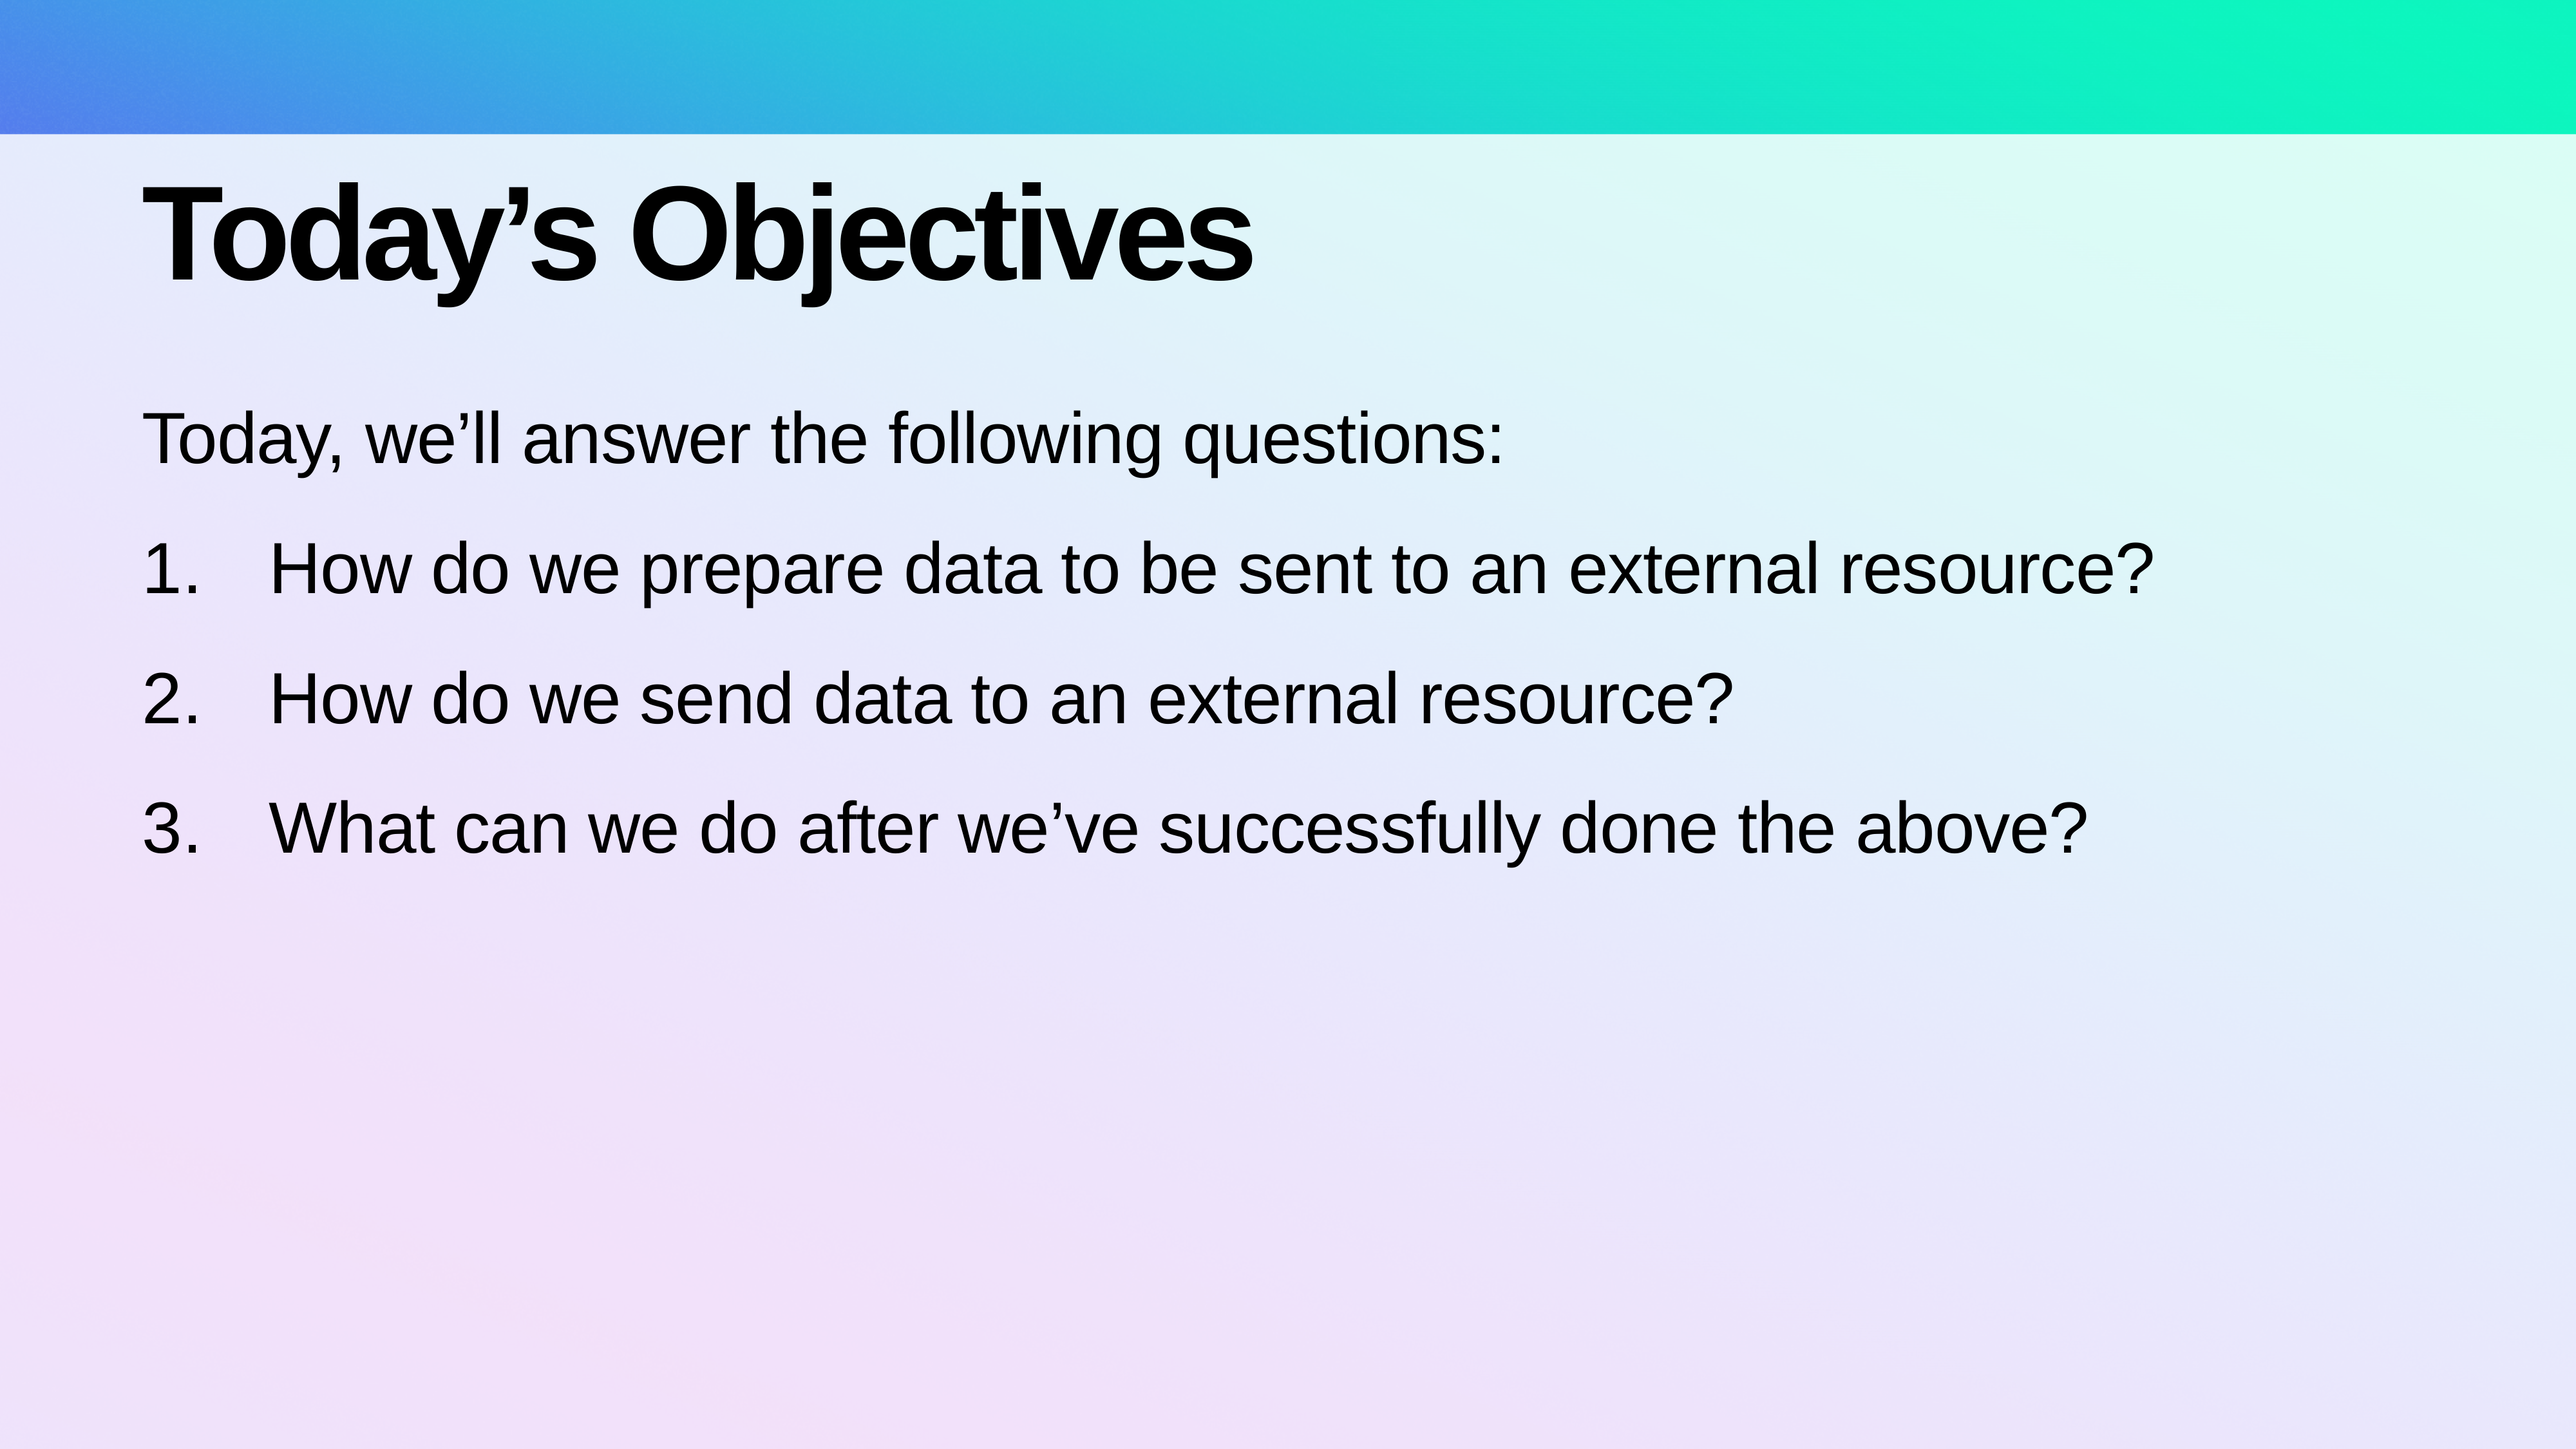

# Today’s Objectives
Today, we’ll answer the following questions:
How do we prepare data to be sent to an external resource?
How do we send data to an external resource?
What can we do after we’ve successfully done the above?